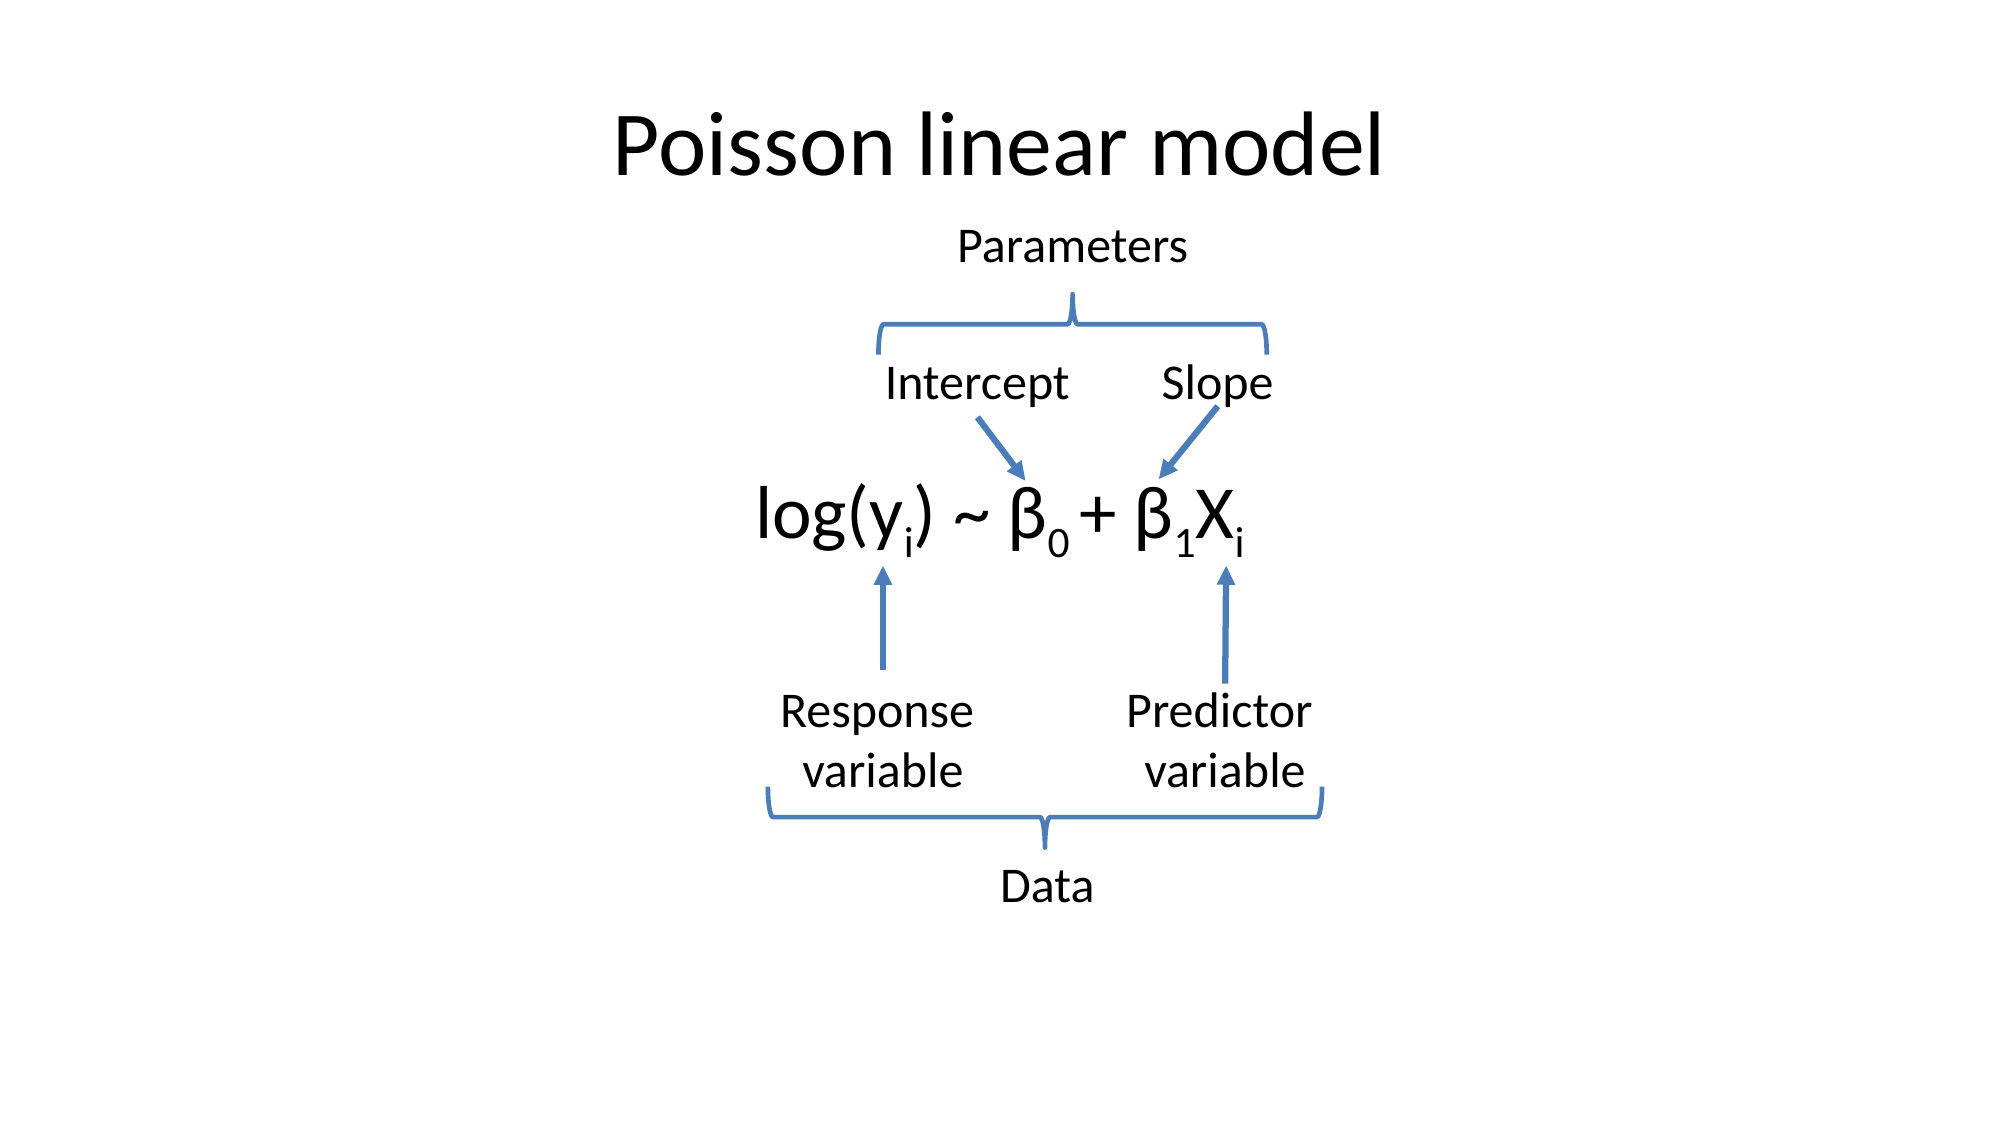

# Poisson linear model

Parameters
Intercept
Slope
log(yi) ~ β0 + β1Xi

Response
variable
Predictor
variable
Data